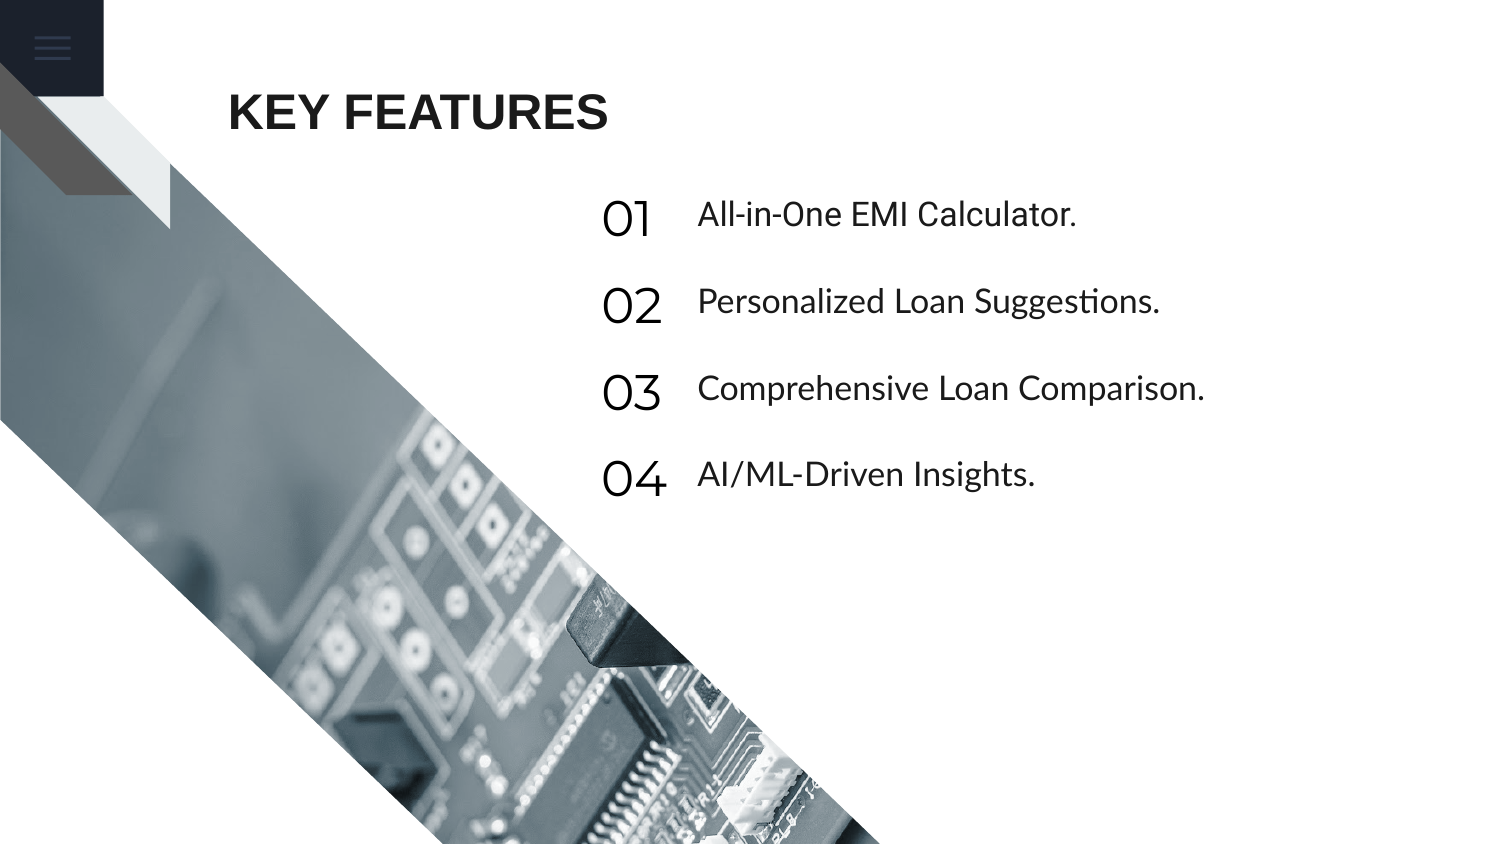

# KEY FEATURES
01

All-in-One EMI Calculator.
02

Personalized Loan Suggestions.
03
Comprehensive Loan Comparison.
AI/ML-Driven Insights.
04